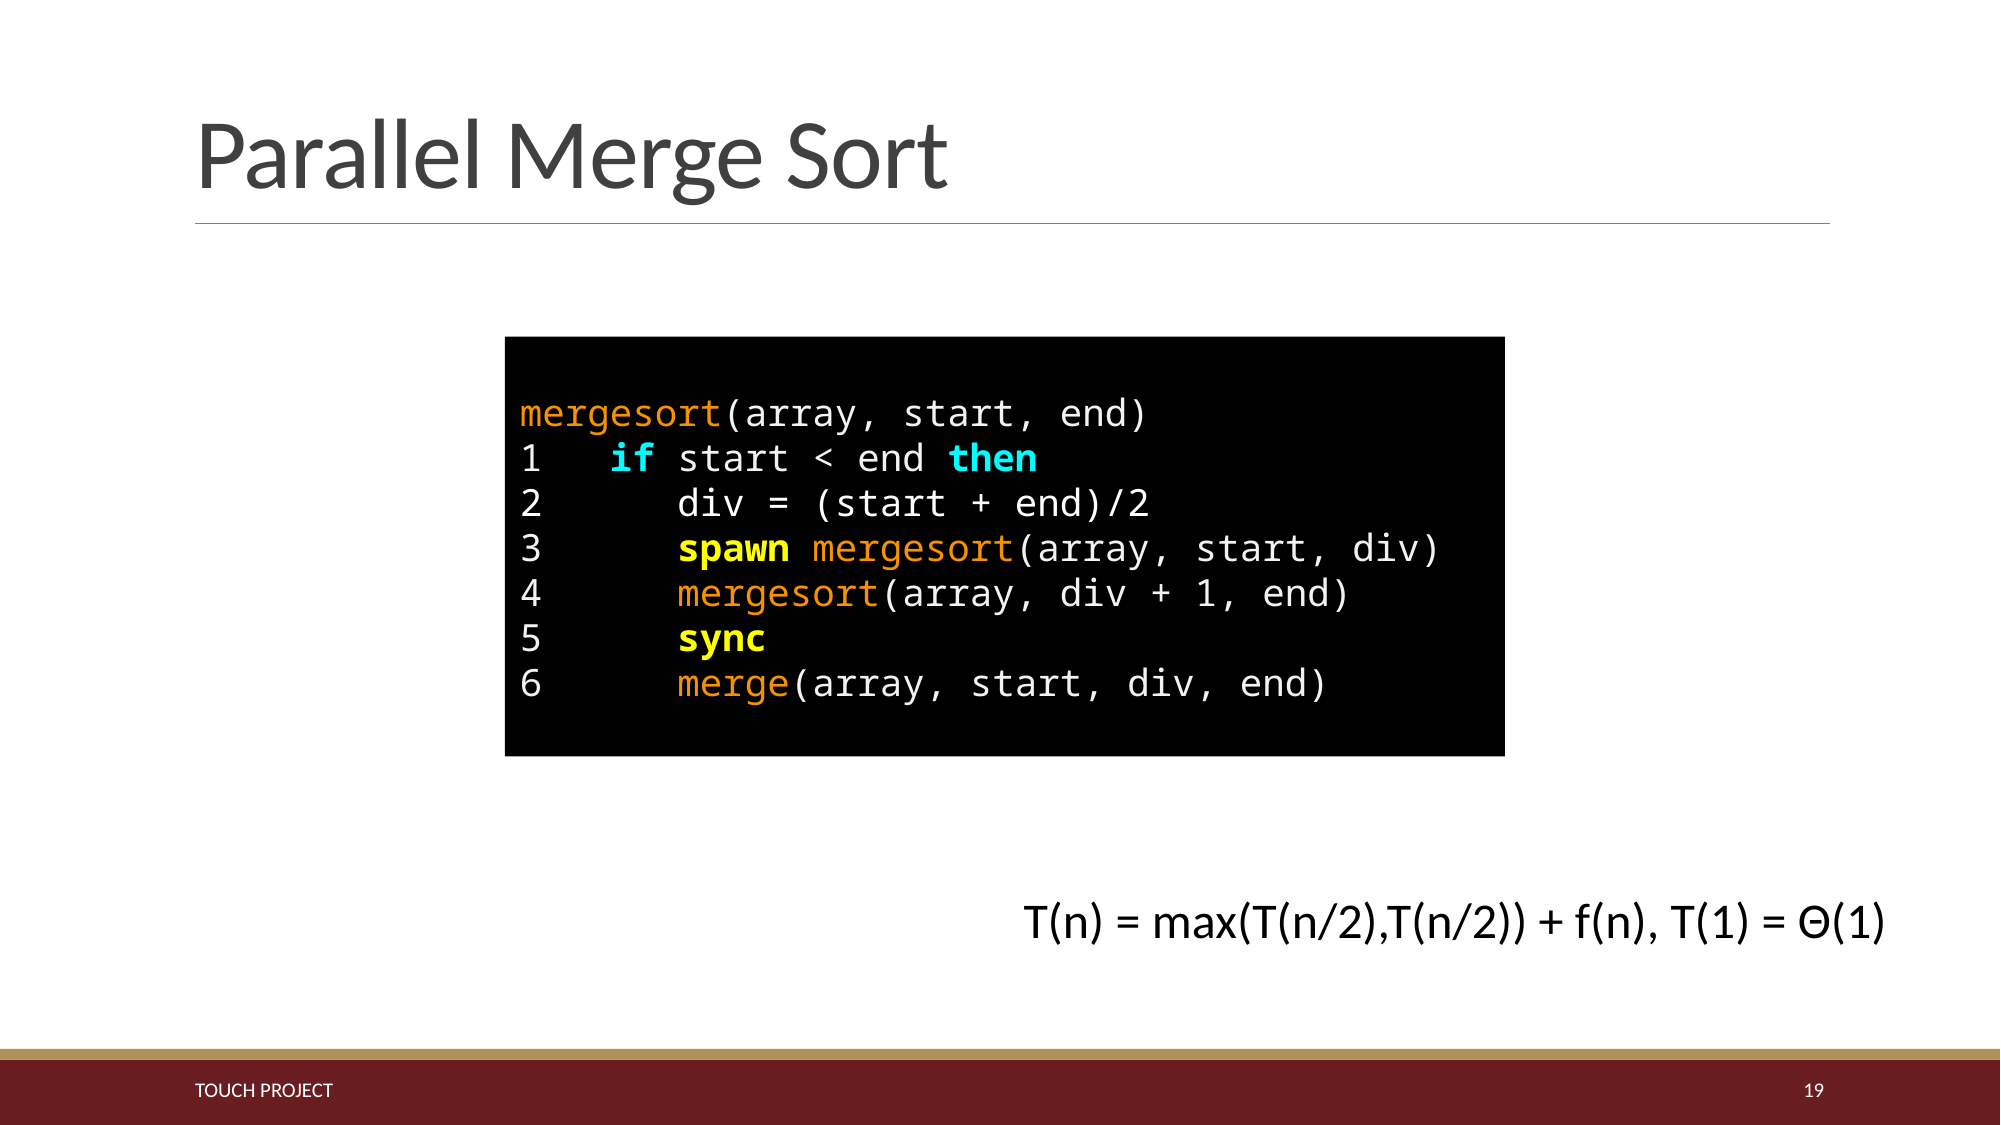

# Parallel Merge Sort

mergesort(array, start, end)
1   if start < end then
2      div = (start + end)/2
3      spawn mergesort(array, start, div)
4      mergesort(array, div + 1, end)
5      sync
6      merge(array, start, div, end)

T(n) = max(T(n/2),T(n/2)) + f(n), T(1) = Θ(1)
TOUCH PROJECT
19